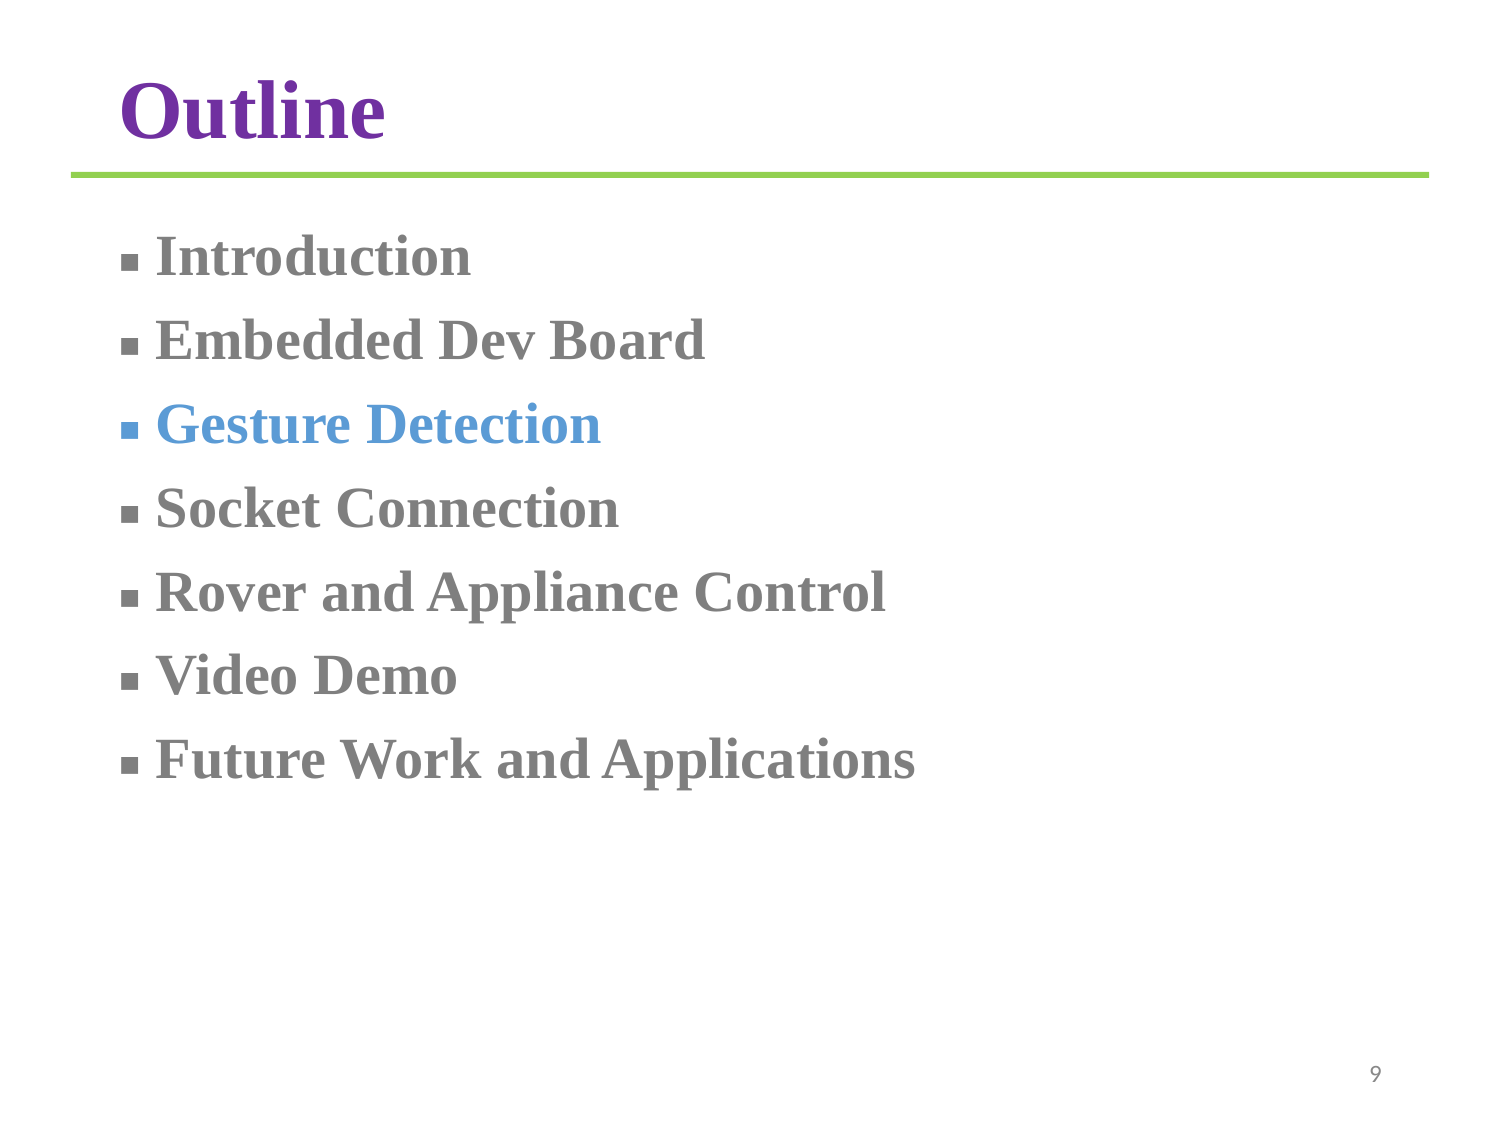

# Outline
Introduction
Embedded Dev Board
Gesture Detection
Socket Connection
Rover and Appliance Control
Video Demo
Future Work and Applications

9